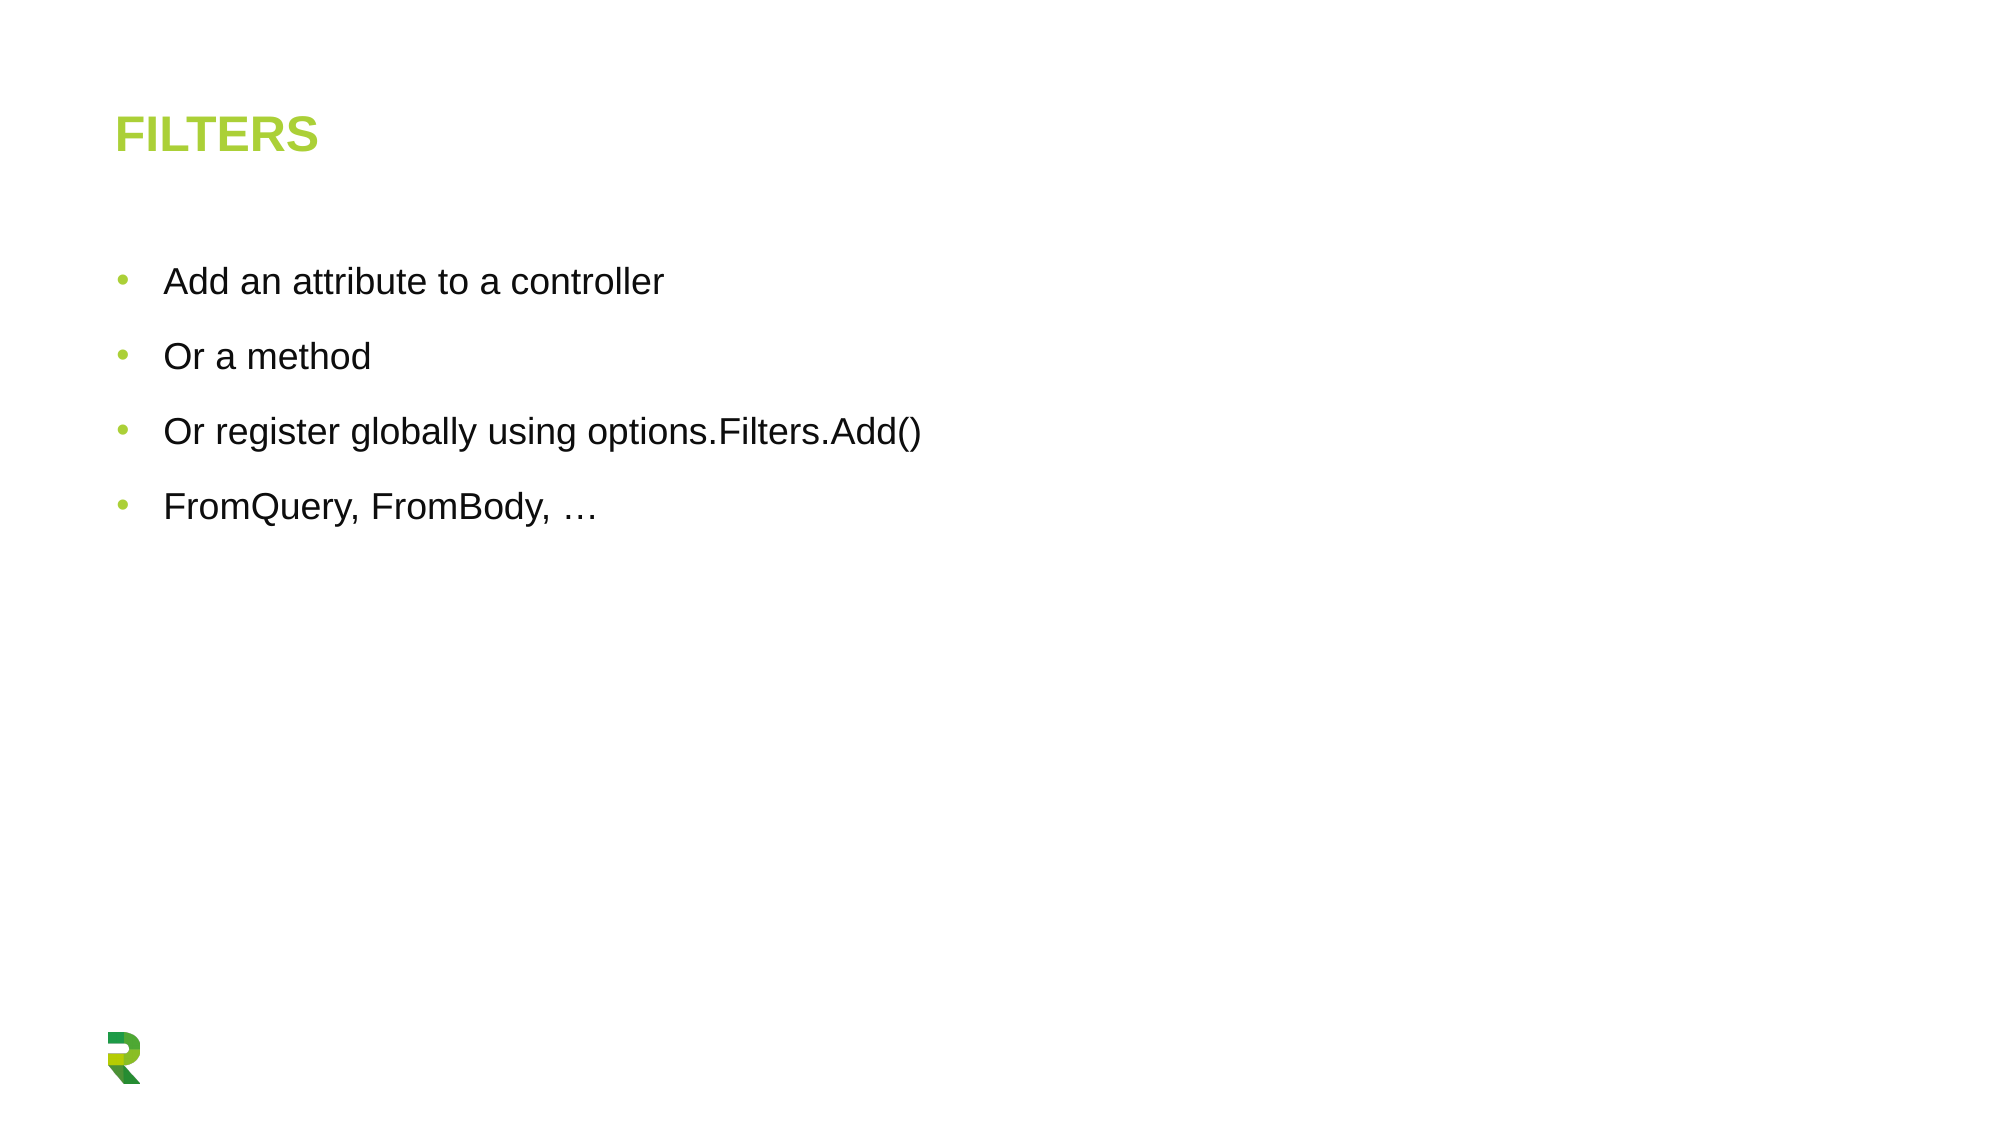

# Filters
Add an attribute to a controller
Or a method
Or register globally using options.Filters.Add()
FromQuery, FromBody, …